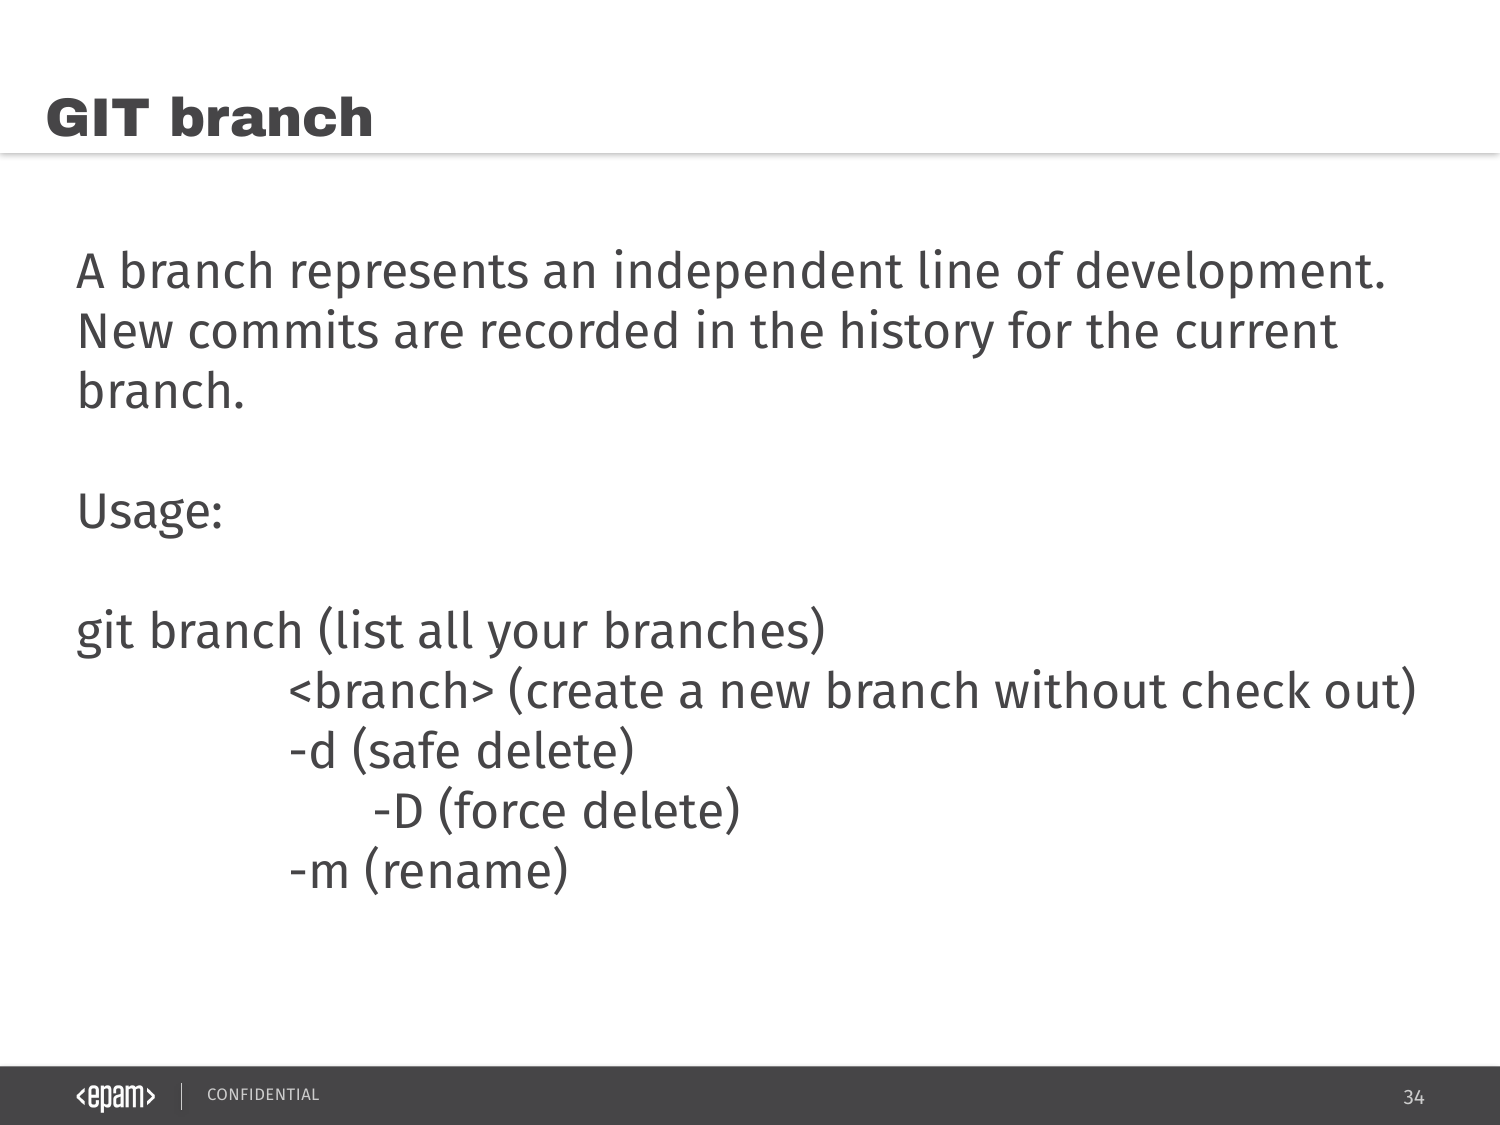

GIT branch

A branch represents an independent line of development.
New commits are recorded in the history for the current branch.

Usage:

git branch (list all your branches)
                <branch> (create a new branch without check out)
                -d (safe delete)
	           -D (force delete)
                -m (rename)